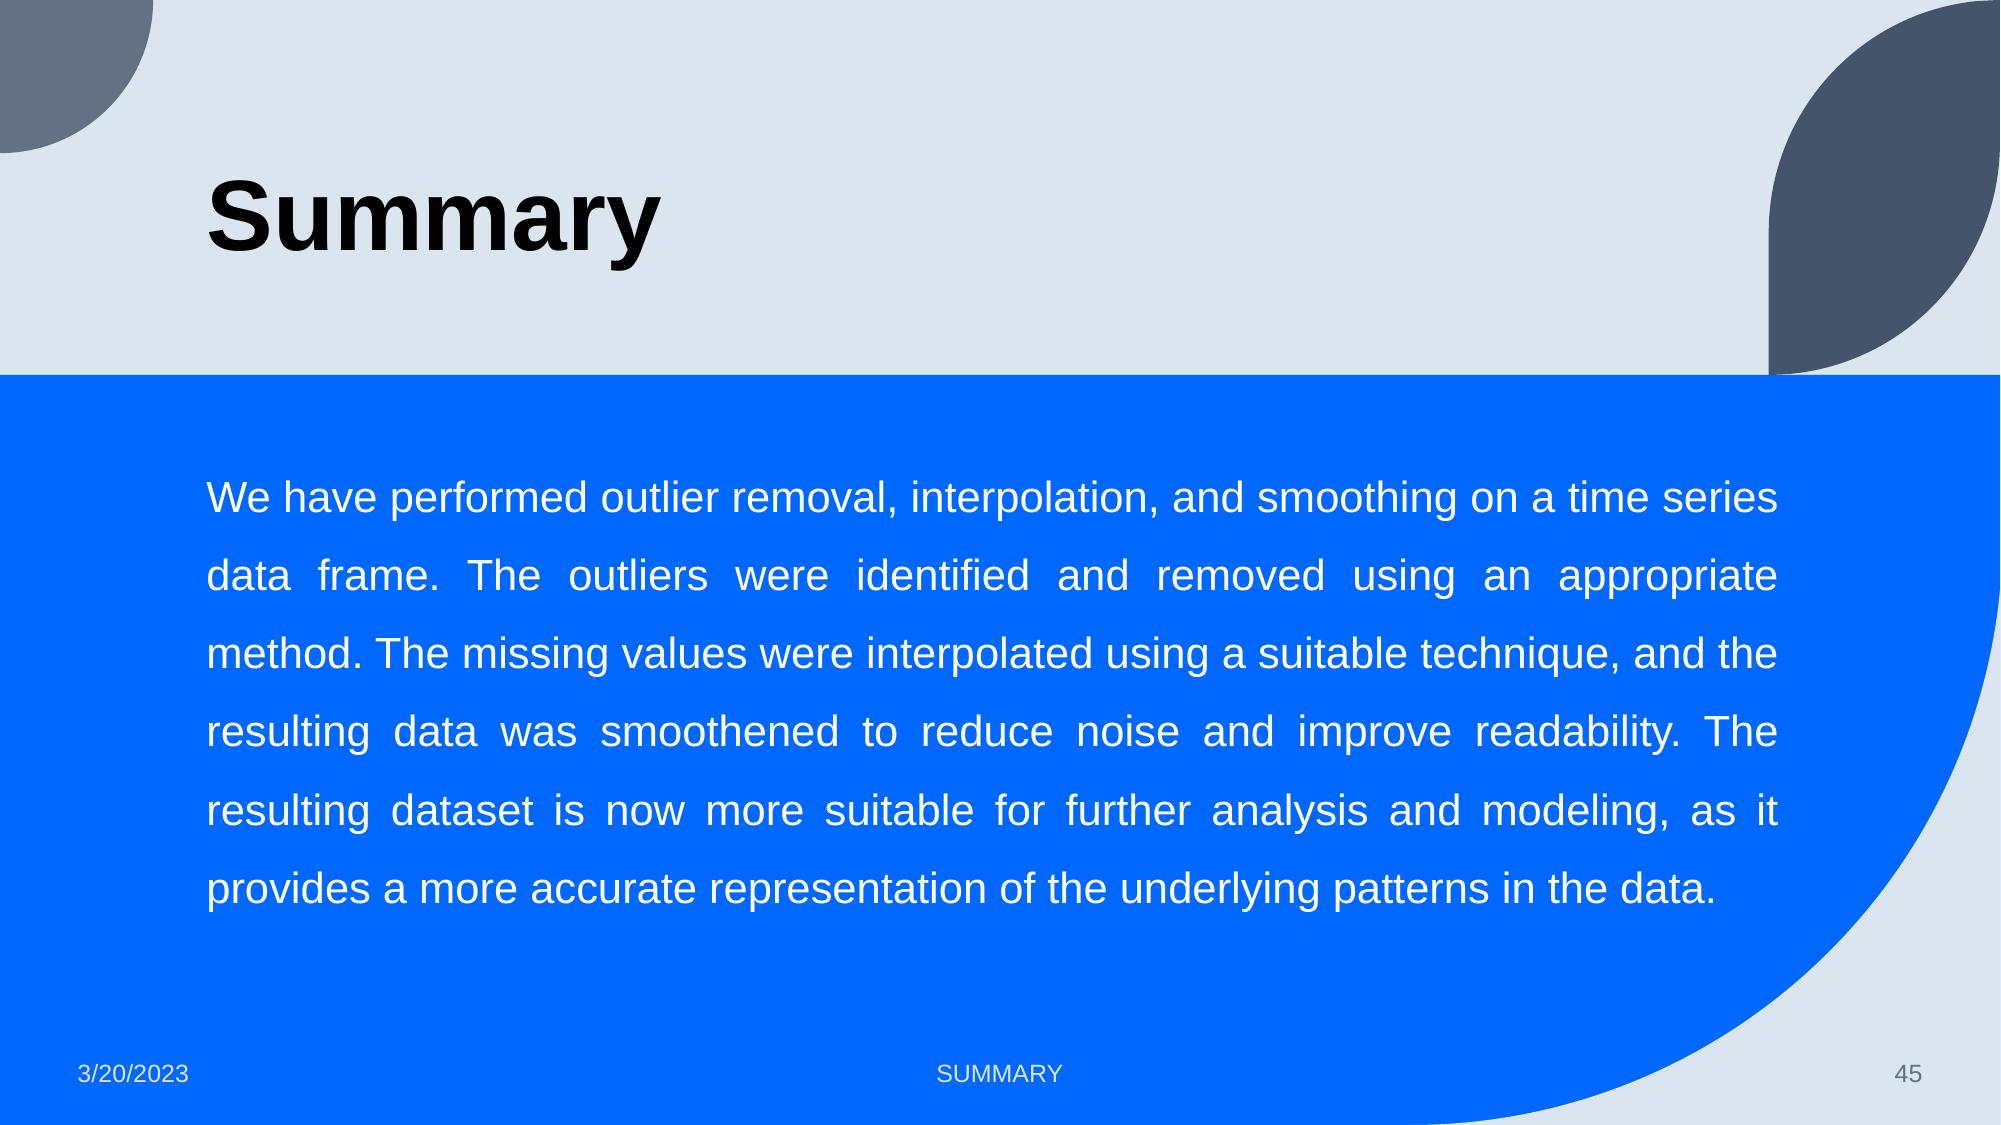

# Summary
We have performed outlier removal, interpolation, and smoothing on a time series data frame. The outliers were identified and removed using an appropriate method. The missing values were interpolated using a suitable technique, and the resulting data was smoothened to reduce noise and improve readability. The resulting dataset is now more suitable for further analysis and modeling, as it provides a more accurate representation of the underlying patterns in the data.

3/20/2023
SUMMARY
45